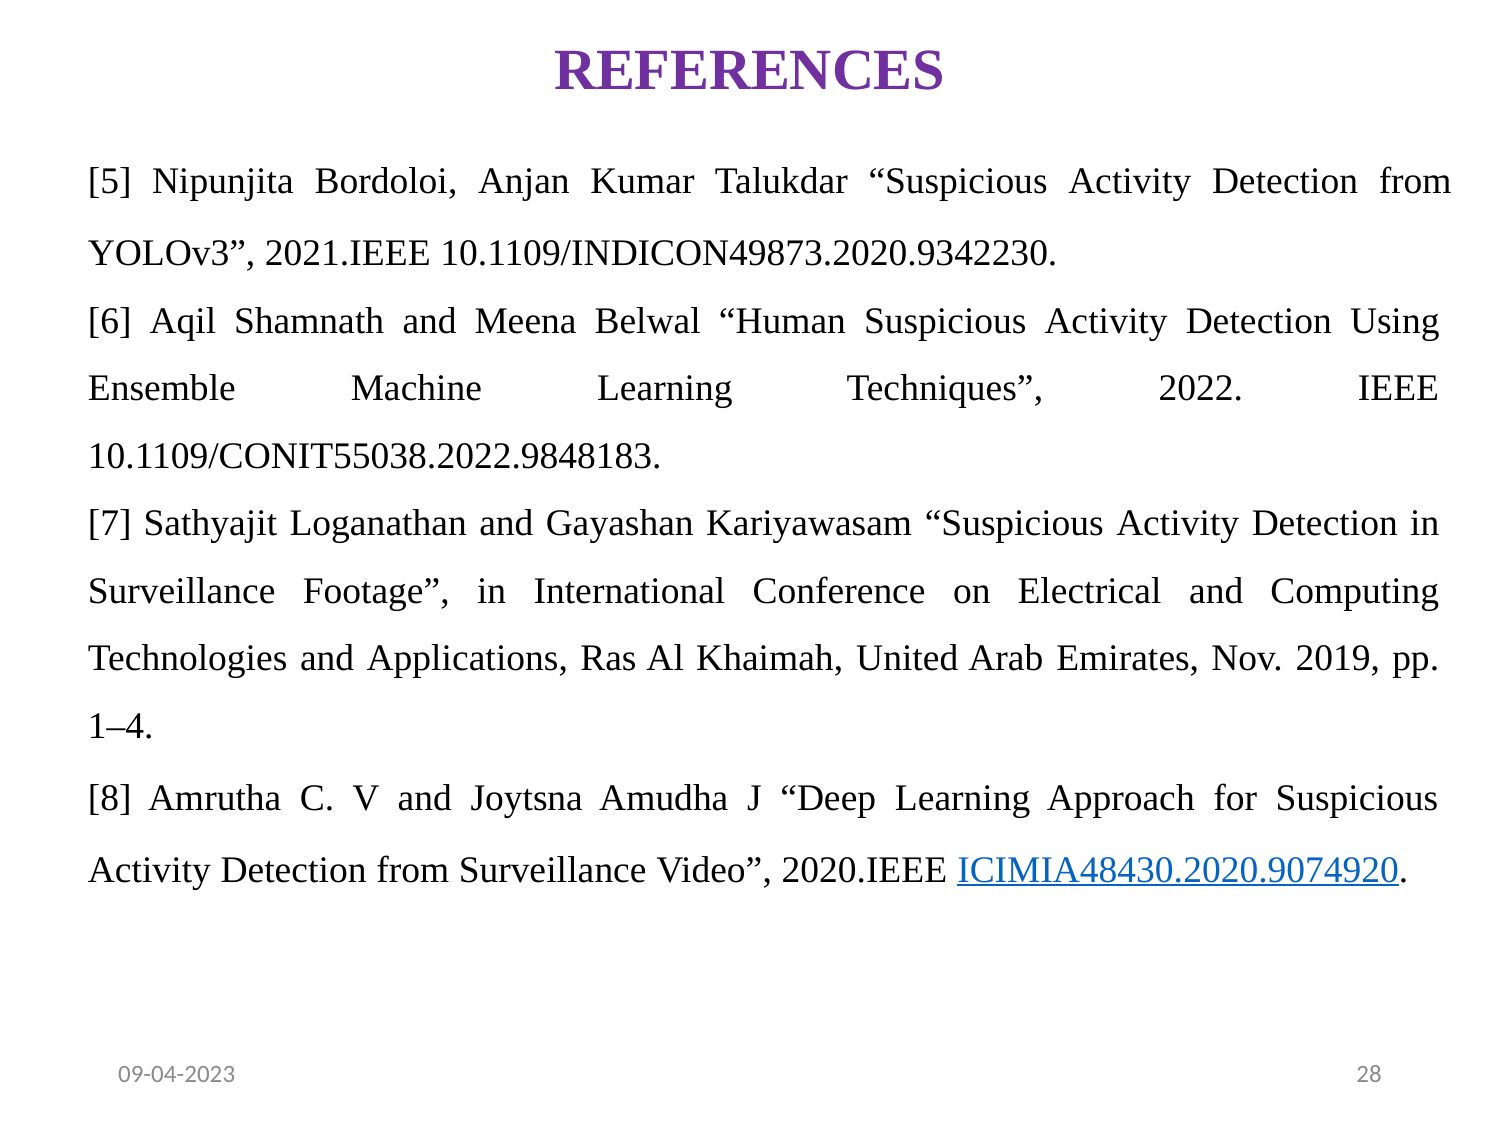

# REFERENCES
[5] Nipunjita Bordoloi, Anjan Kumar Talukdar “Suspicious Activity Detection from YOLOv3”, 2021.IEEE 10.1109/INDICON49873.2020.9342230.
[6] Aqil Shamnath and Meena Belwal “Human Suspicious Activity Detection Using Ensemble Machine Learning Techniques”, 2022. IEEE 10.1109/CONIT55038.2022.9848183.
[7] Sathyajit Loganathan and Gayashan Kariyawasam “Suspicious Activity Detection in Surveillance Footage”, in International Conference on Electrical and Computing Technologies and Applications, Ras Al Khaimah, United Arab Emirates, Nov. 2019, pp. 1–4.
[8] Amrutha C. V and Joytsna Amudha J “Deep Learning Approach for Suspicious Activity Detection from Surveillance Video”, 2020.IEEE ICIMIA48430.2020.9074920.

09-04-2023
28